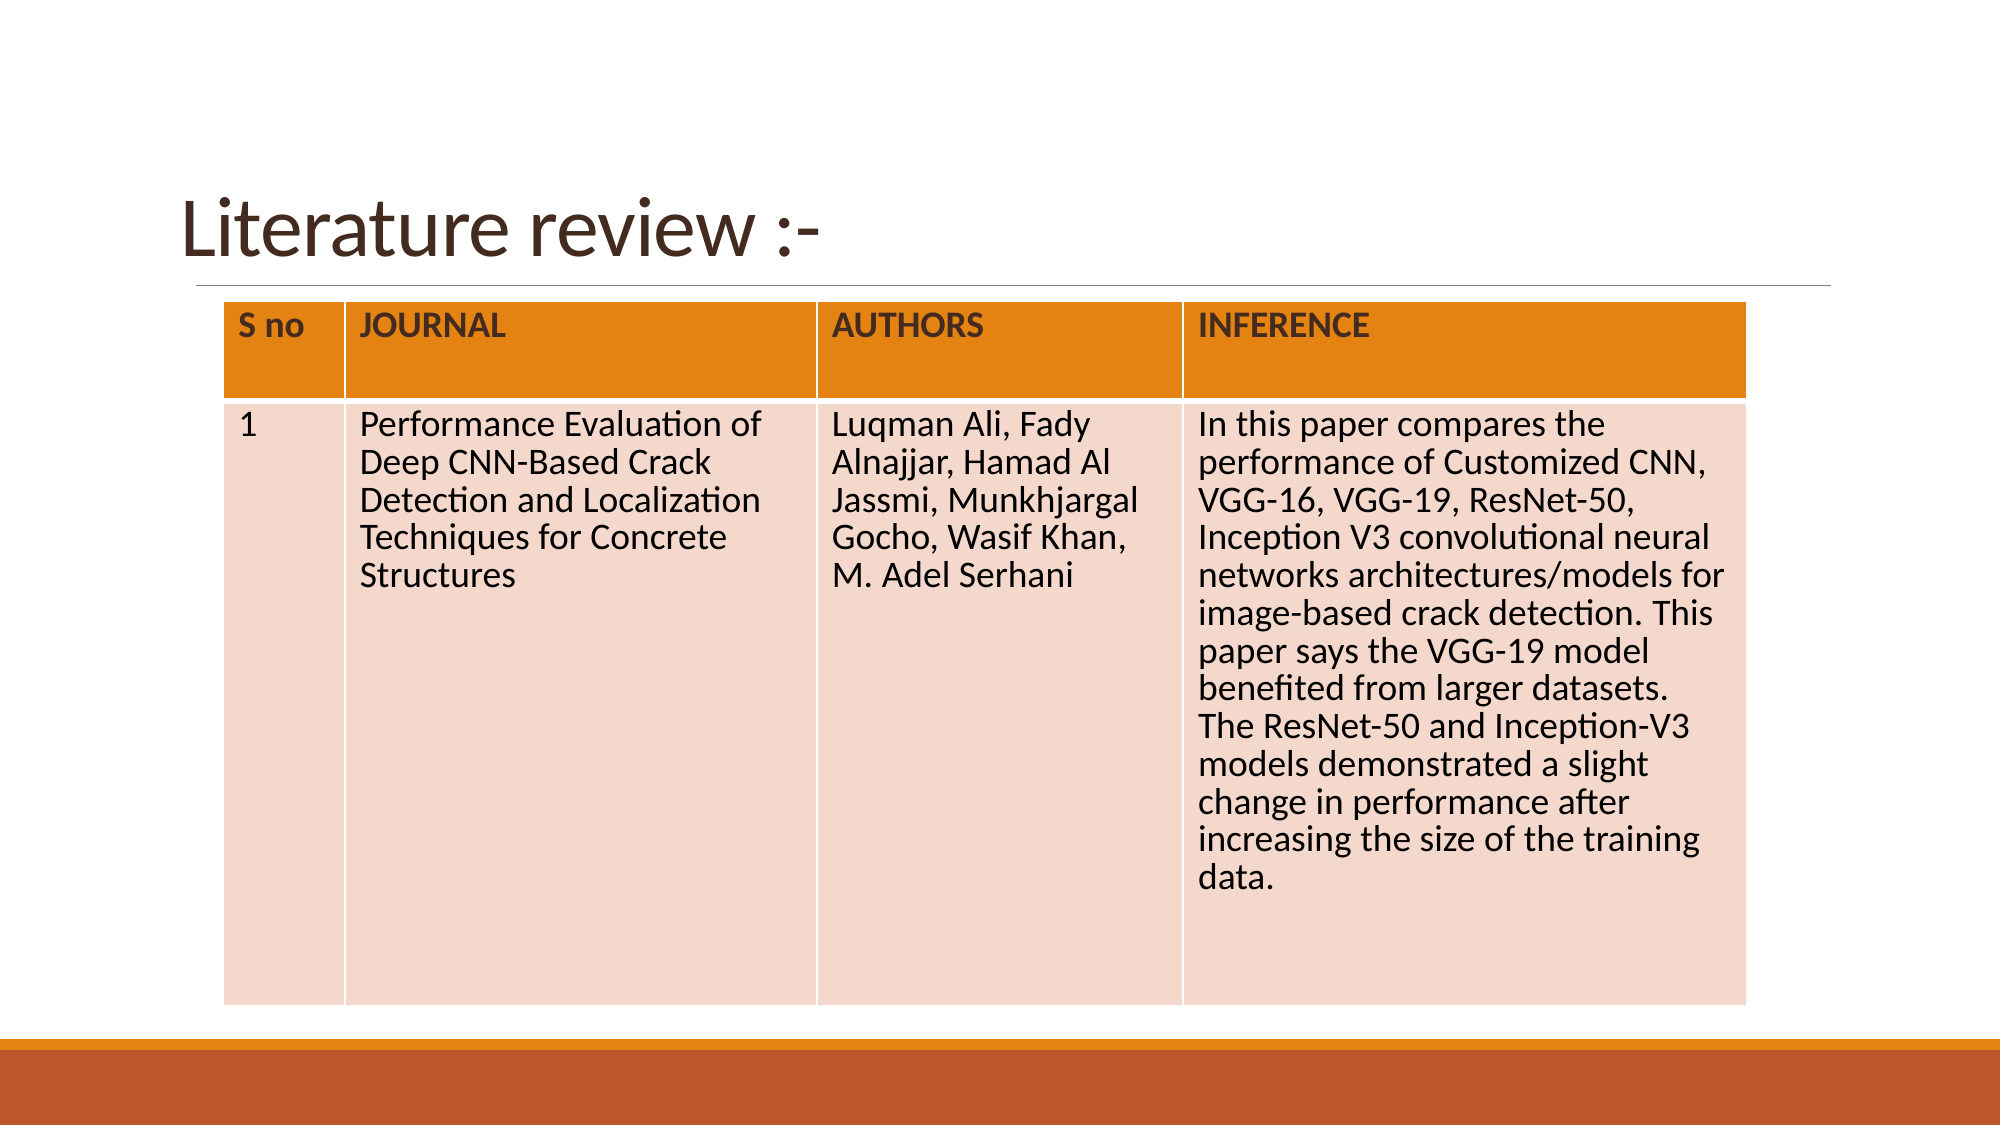

# Literature review :-
| S no | JOURNAL | AUTHORS | INFERENCE |
| --- | --- | --- | --- |
| 1 | Performance Evaluation of Deep CNN-Based Crack Detection and Localization Techniques for Concrete Structures | Luqman Ali, Fady Alnajjar, Hamad Al Jassmi, Munkhjargal Gocho, Wasif Khan, M. Adel Serhani | In this paper compares the performance of Customized CNN, VGG-16, VGG-19, ResNet-50, Inception V3 convolutional neural networks architectures/models for image-based crack detection. This paper says the VGG-19 model benefited from larger datasets. The ResNet-50 and Inception-V3 models demonstrated a slight change in performance after increasing the size of the training data. |